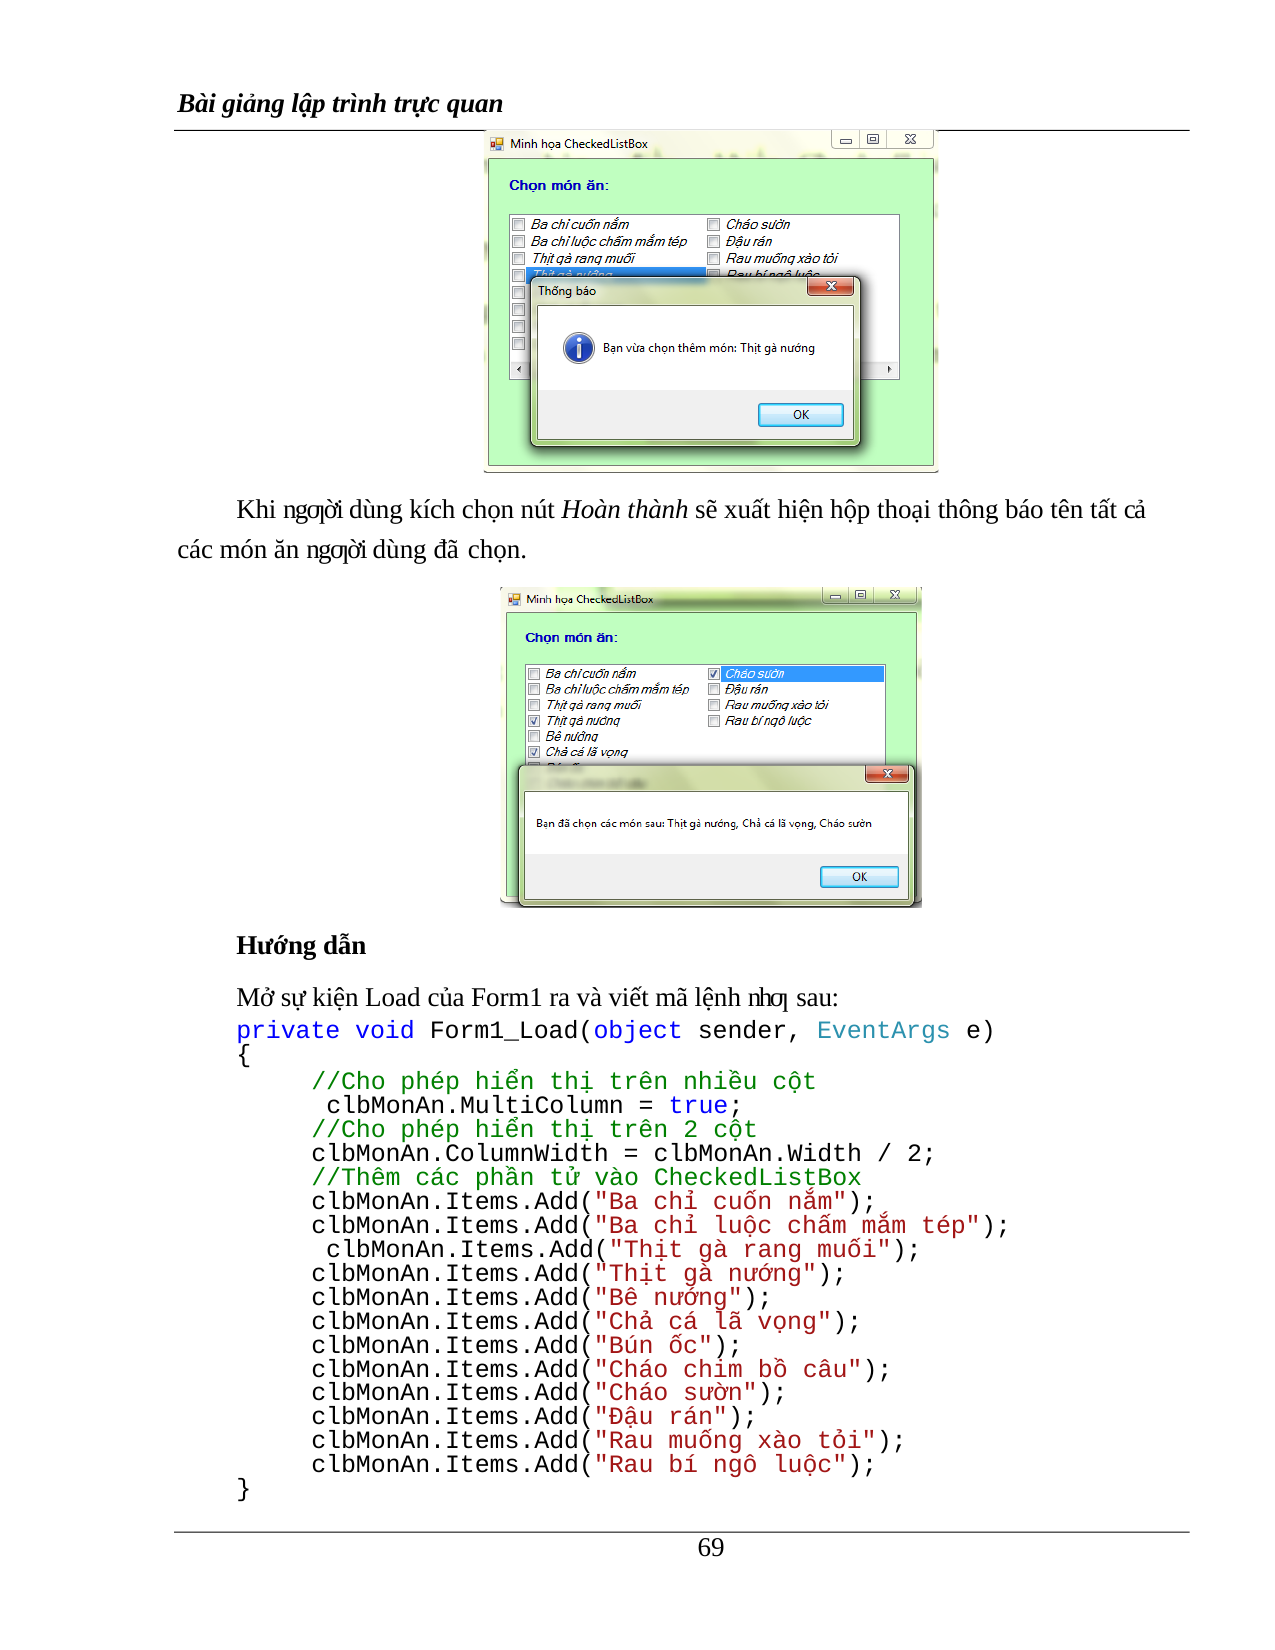

Bài giảng lập trình trực quan

Khi ngƣời dùng kích chọn nút Hoàn thành sẽ xuất hiện hộp thoại thông báo tên tất cả  các món ăn ngƣời dùng đã chọn.

Hướng dẫn
Mở sự kiện Load của Form1 ra và viết mã lệnh nhƣ sau:
private void Form1_Load(object sender, EventArgs e)
{
//Cho phép hiển thị trên nhiều cột  clbMonAn.MultiColumn = true;
//Cho phép hiển thị trên 2 cột  clbMonAn.ColumnWidth = clbMonAn.Width / 2;
//Thêm các phần tử vào CheckedListBox  clbMonAn.Items.Add("Ba chỉ cuốn nắm");
clbMonAn.Items.Add("Ba chỉ luộc chấm mắm tép");  clbMonAn.Items.Add("Thịt gà rang muối");  clbMonAn.Items.Add("Thịt gà nướng");  clbMonAn.Items.Add("Bê nướng");  clbMonAn.Items.Add("Chả cá lã vọng");  clbMonAn.Items.Add("Bún ốc");  clbMonAn.Items.Add("Cháo chim bồ câu");  clbMonAn.Items.Add("Cháo sườn");  clbMonAn.Items.Add("Đậu rán");  clbMonAn.Items.Add("Rau muống xào tỏi");  clbMonAn.Items.Add("Rau bí ngô luộc");
}
69